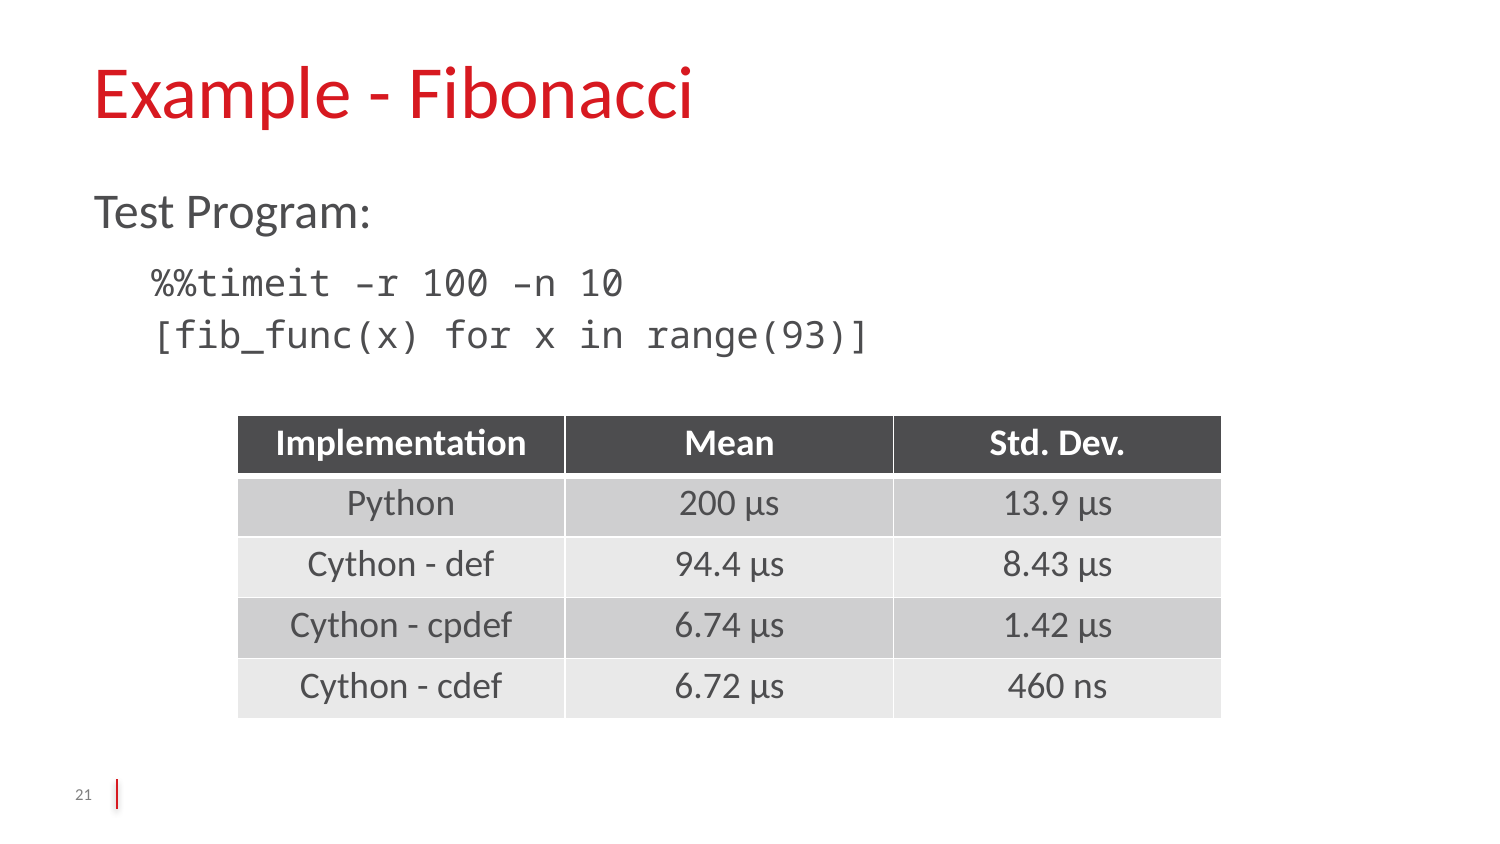

# Example - Fibonacci
Test Program:
%%timeit –r 100 –n 10
[fib_func(x) for x in range(93)]
| Implementation | Mean | Std. Dev. |
| --- | --- | --- |
| Python | 200 µs | 13.9 µs |
| Cython - def | 94.4 µs | 8.43 µs |
| Cython - cpdef | 6.74 µs | 1.42 µs |
| Cython - cdef | 6.72 µs | 460 ns |